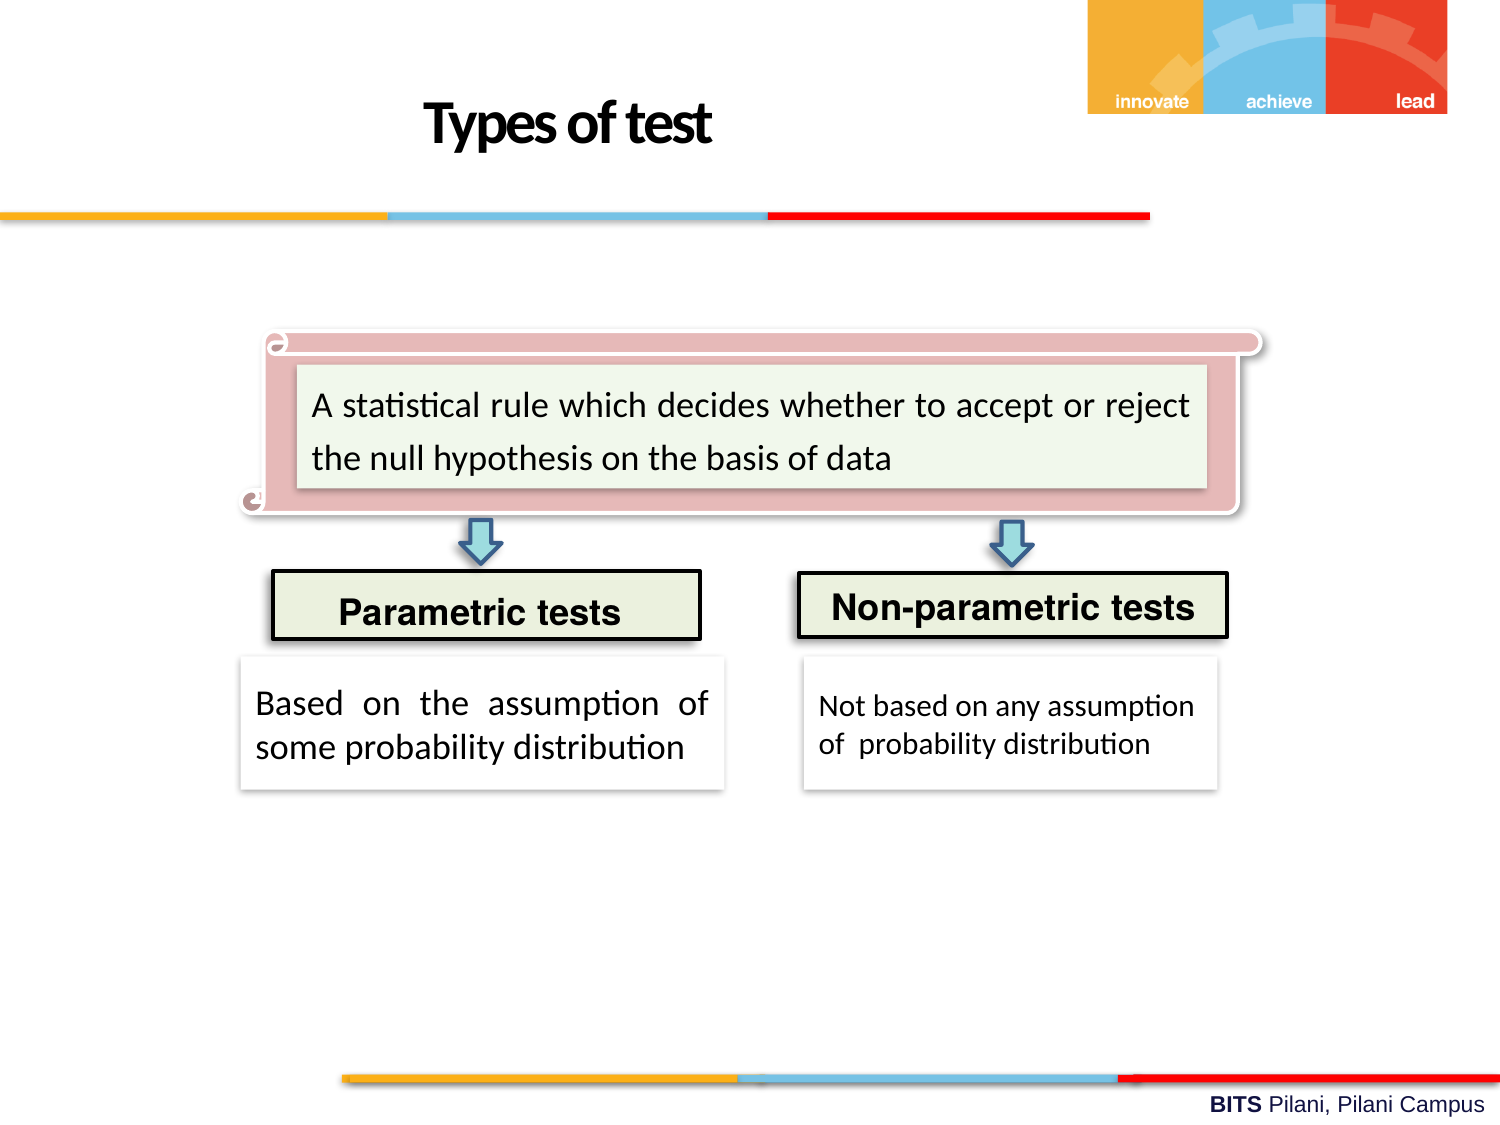

Types of test

A statistical rule which decides whether to accept or reject the null hypothesis on the basis of data

Parametric tests

Non-parametric tests
Not based on any assumption of  probability distribution
Based on the assumption of some probability distribution